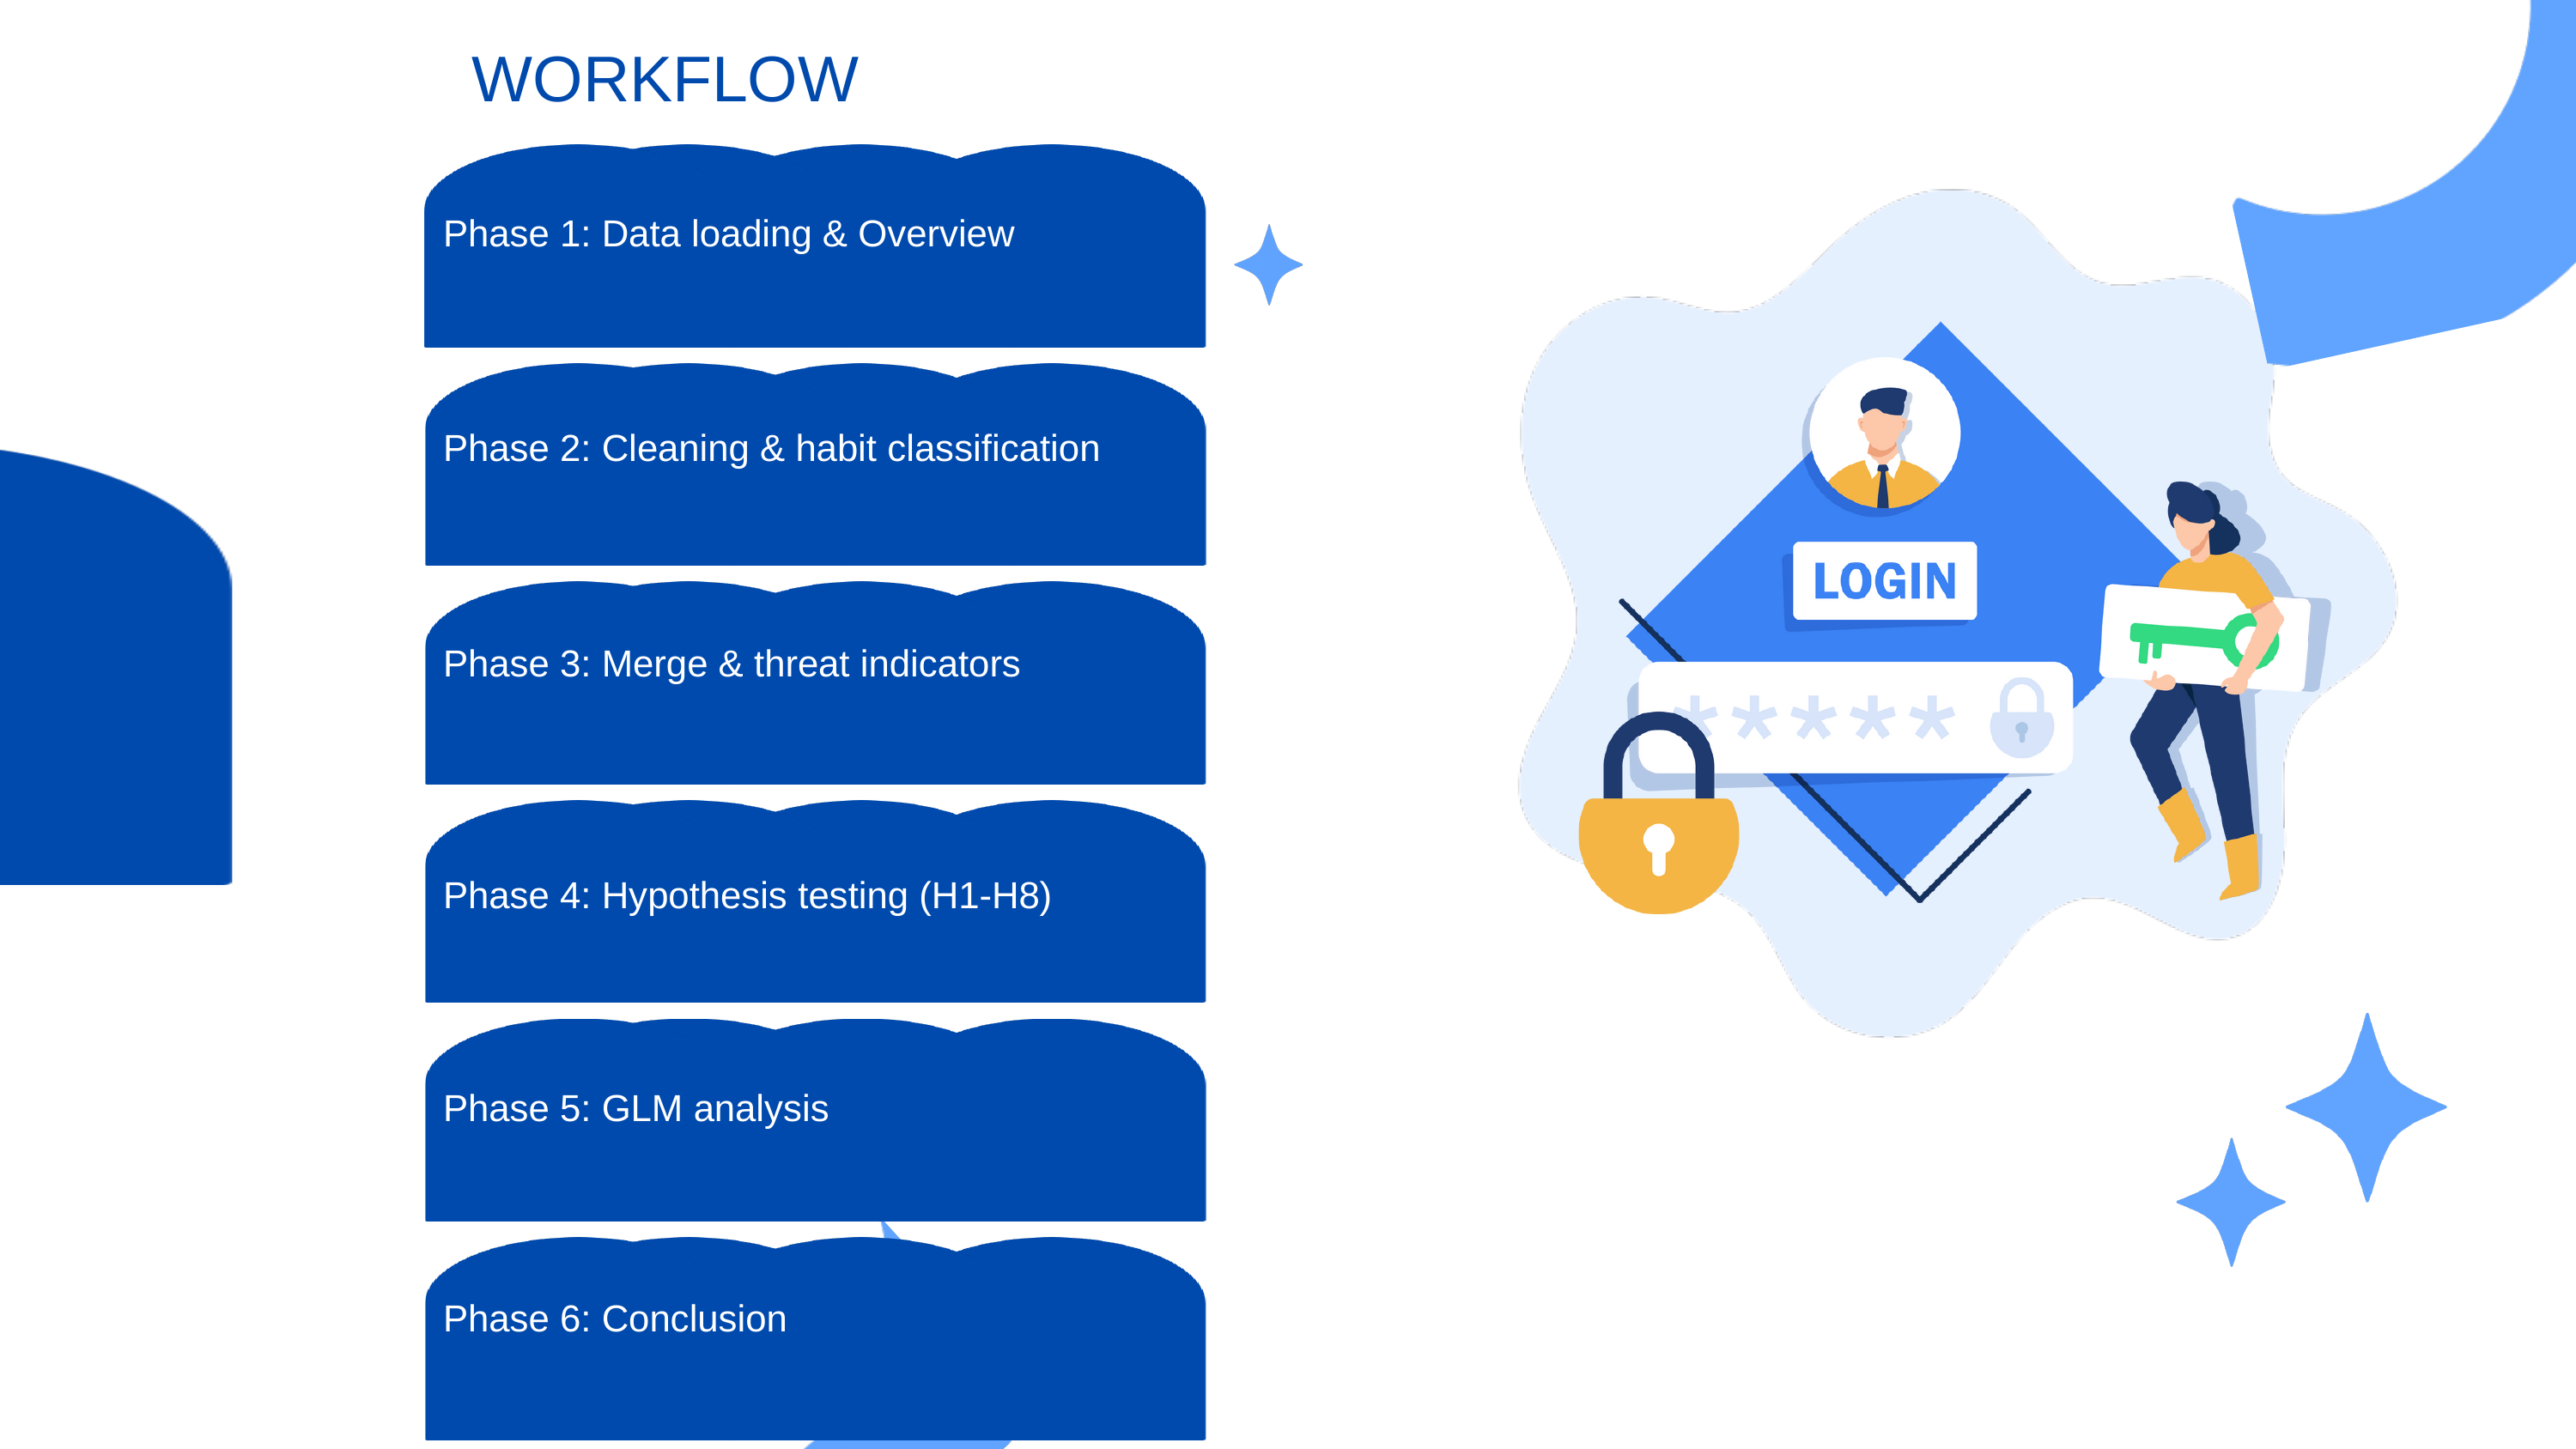

WORKFLOW

Phase 1: Data loading & Overview

Phase 2: Cleaning & habit classification

Phase 3: Merge & threat indicators

Phase 4: Hypothesis testing (H1-H8)

Phase 5: GLM analysis

Phase 6: Conclusion